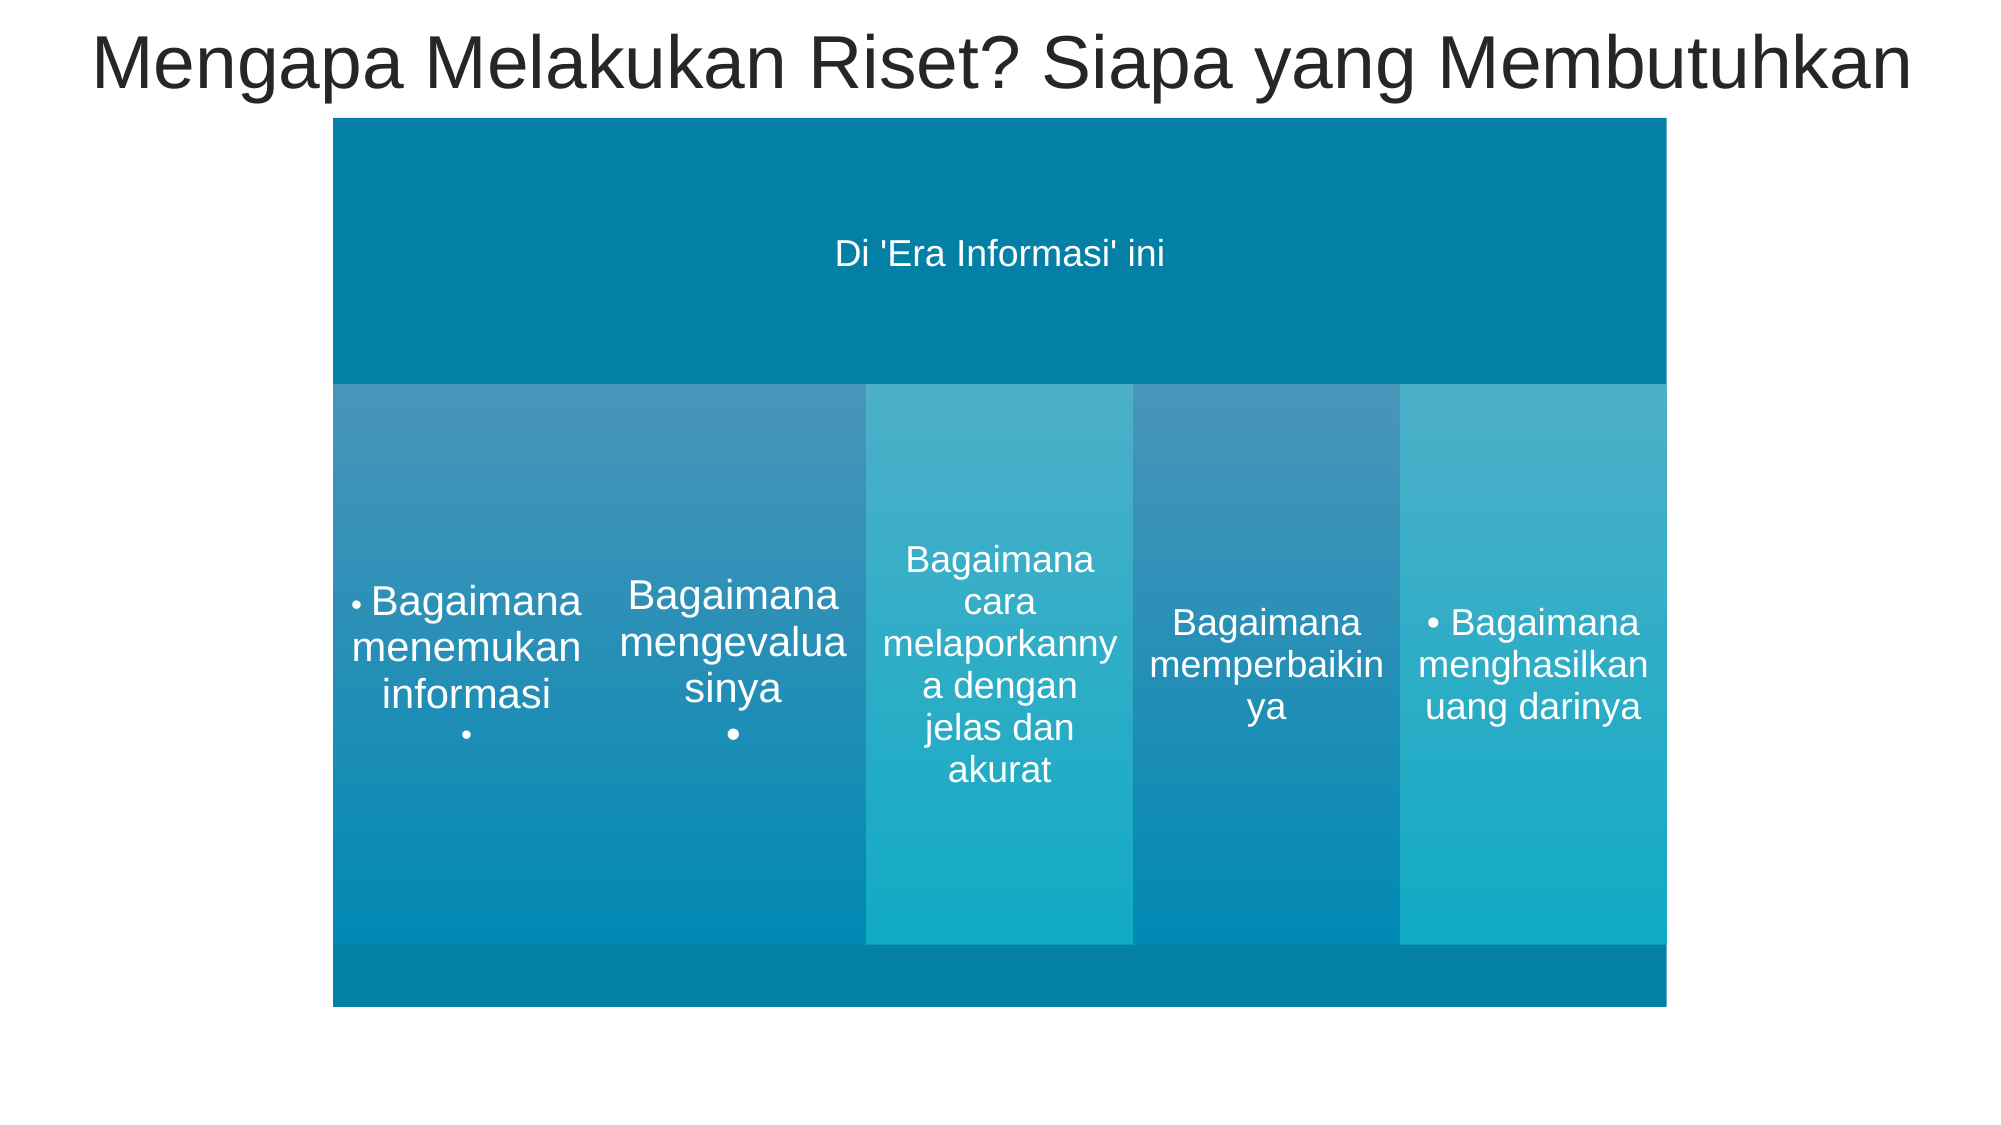

Mengapa Melakukan Riset? Siapa yang Membutuhkan
Penelitian?
Di 'Era Informasi' ini
• Bagaimana menemukan informasi
•
•